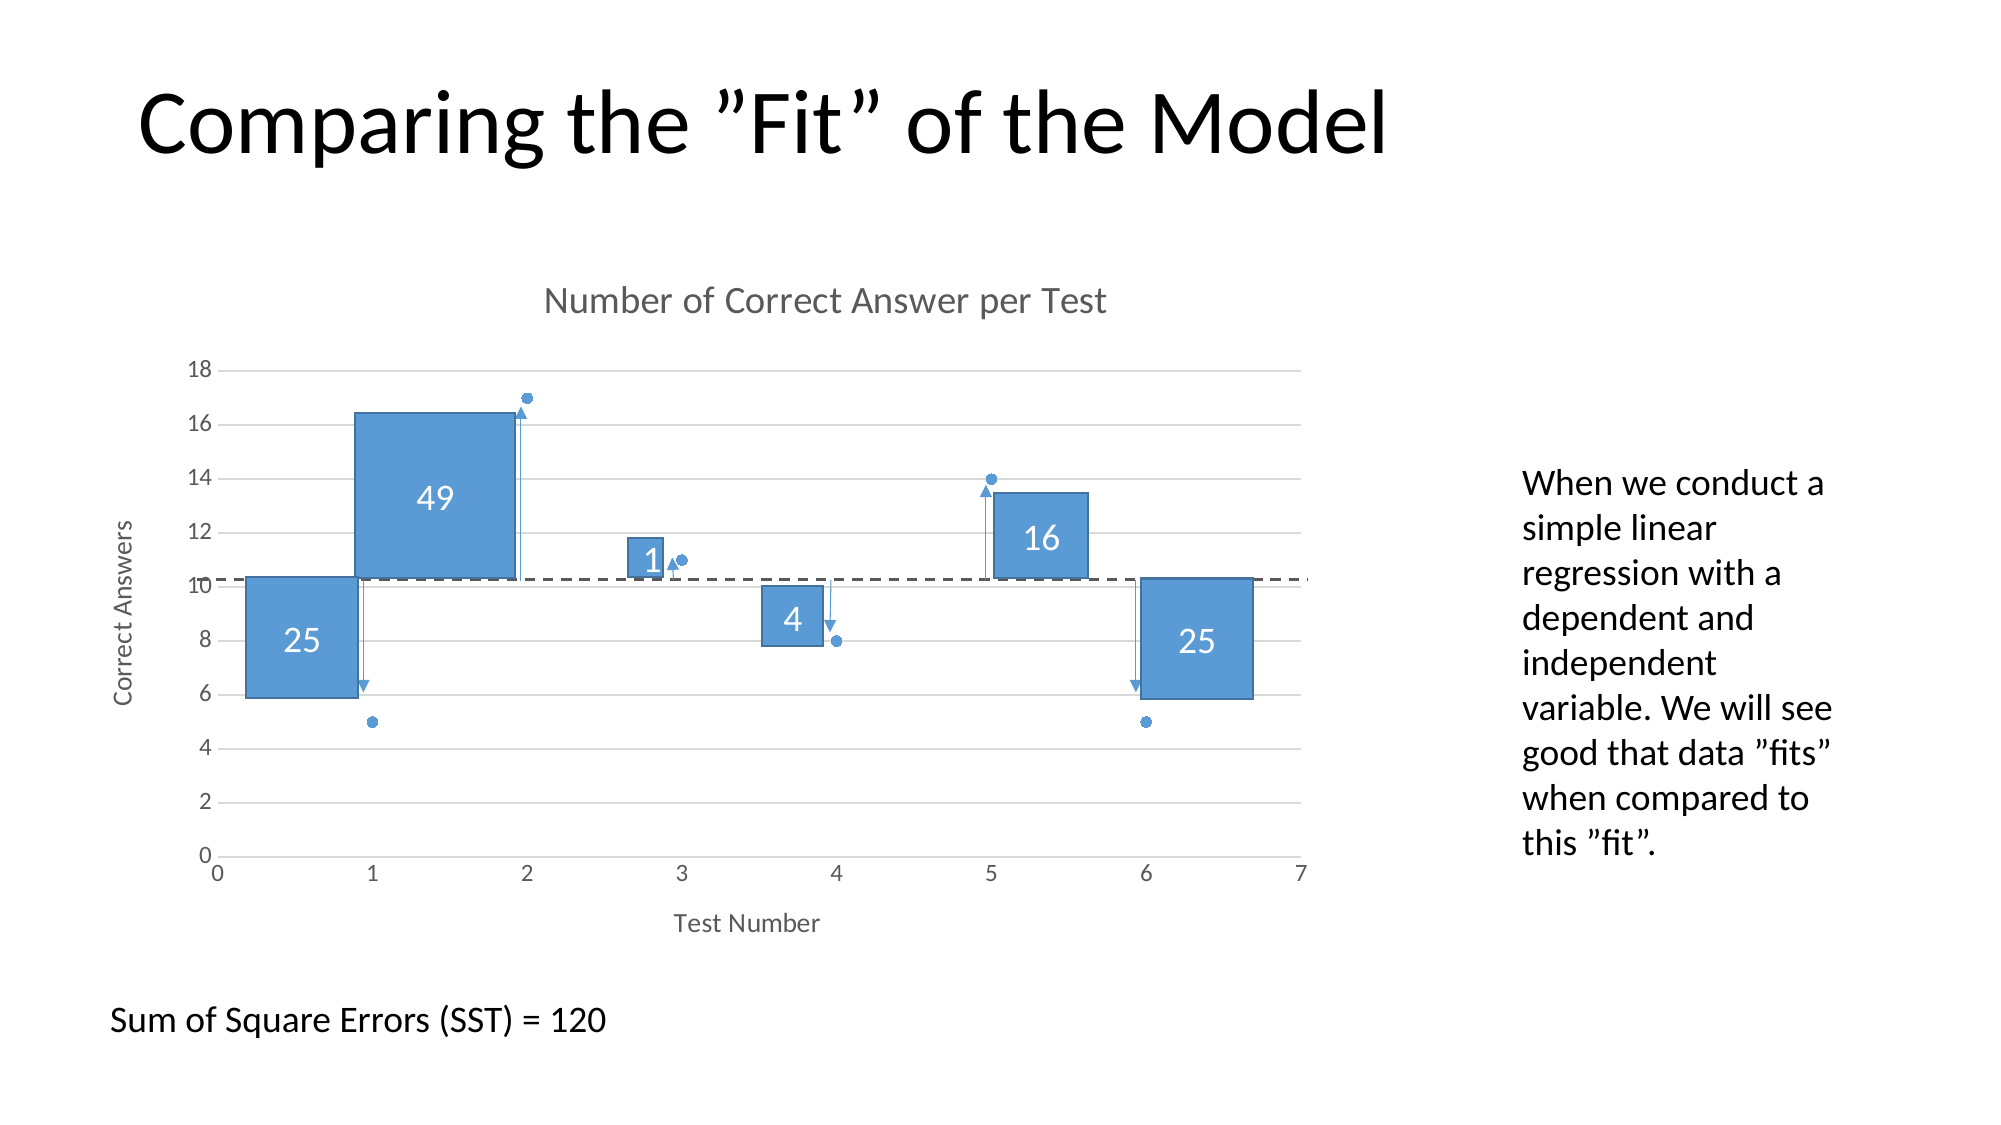

# Comparing the ”Fit” of the Model

### Chart: Number of Correct Answer per Test

| Category | Tip Amount |
|---|---|
49
When we conduct a simple linear regression with a dependent and independent variable. We will see good that data ”fits” when compared to this ”fit”.
16
1
25
25
4
-5
Sum of Square Errors (SST) = 120